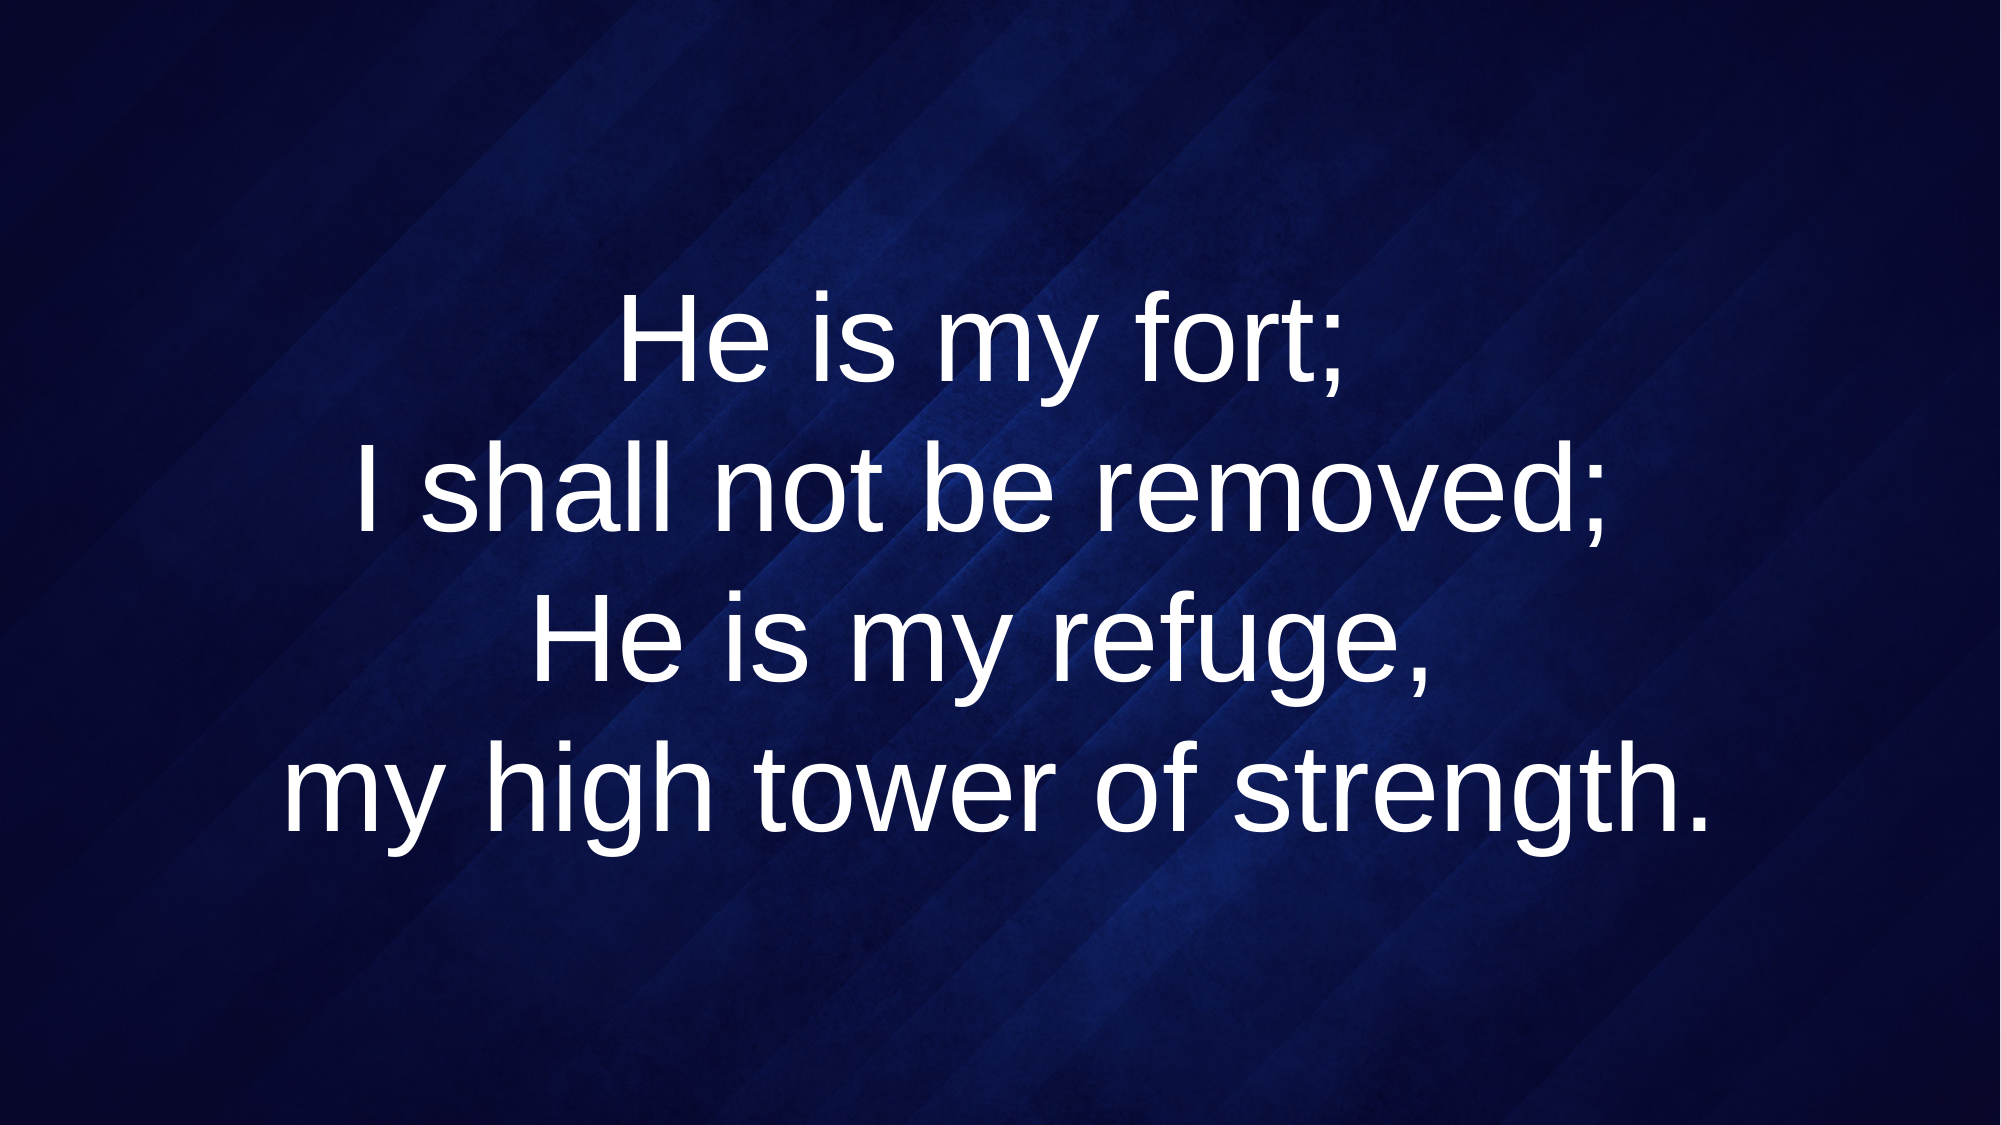

# He is my fort; I shall not be removed; He is my refuge, my high tower of strength.